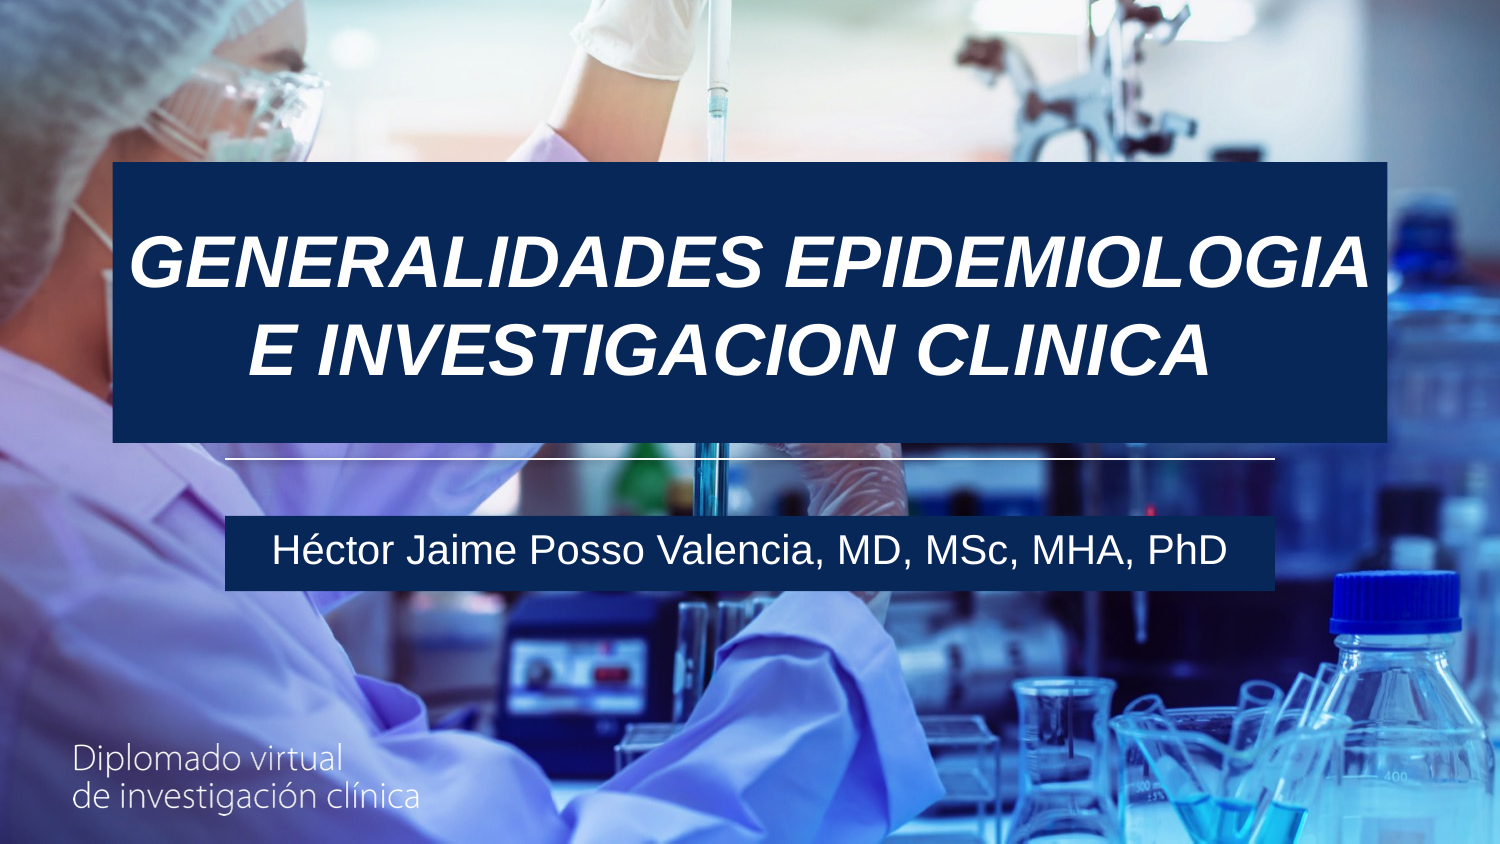

# GENERALIDADES EPIDEMIOLOGIA E INVESTIGACION CLINICA
Héctor Jaime Posso Valencia, MD, MSc, MHA, PhD